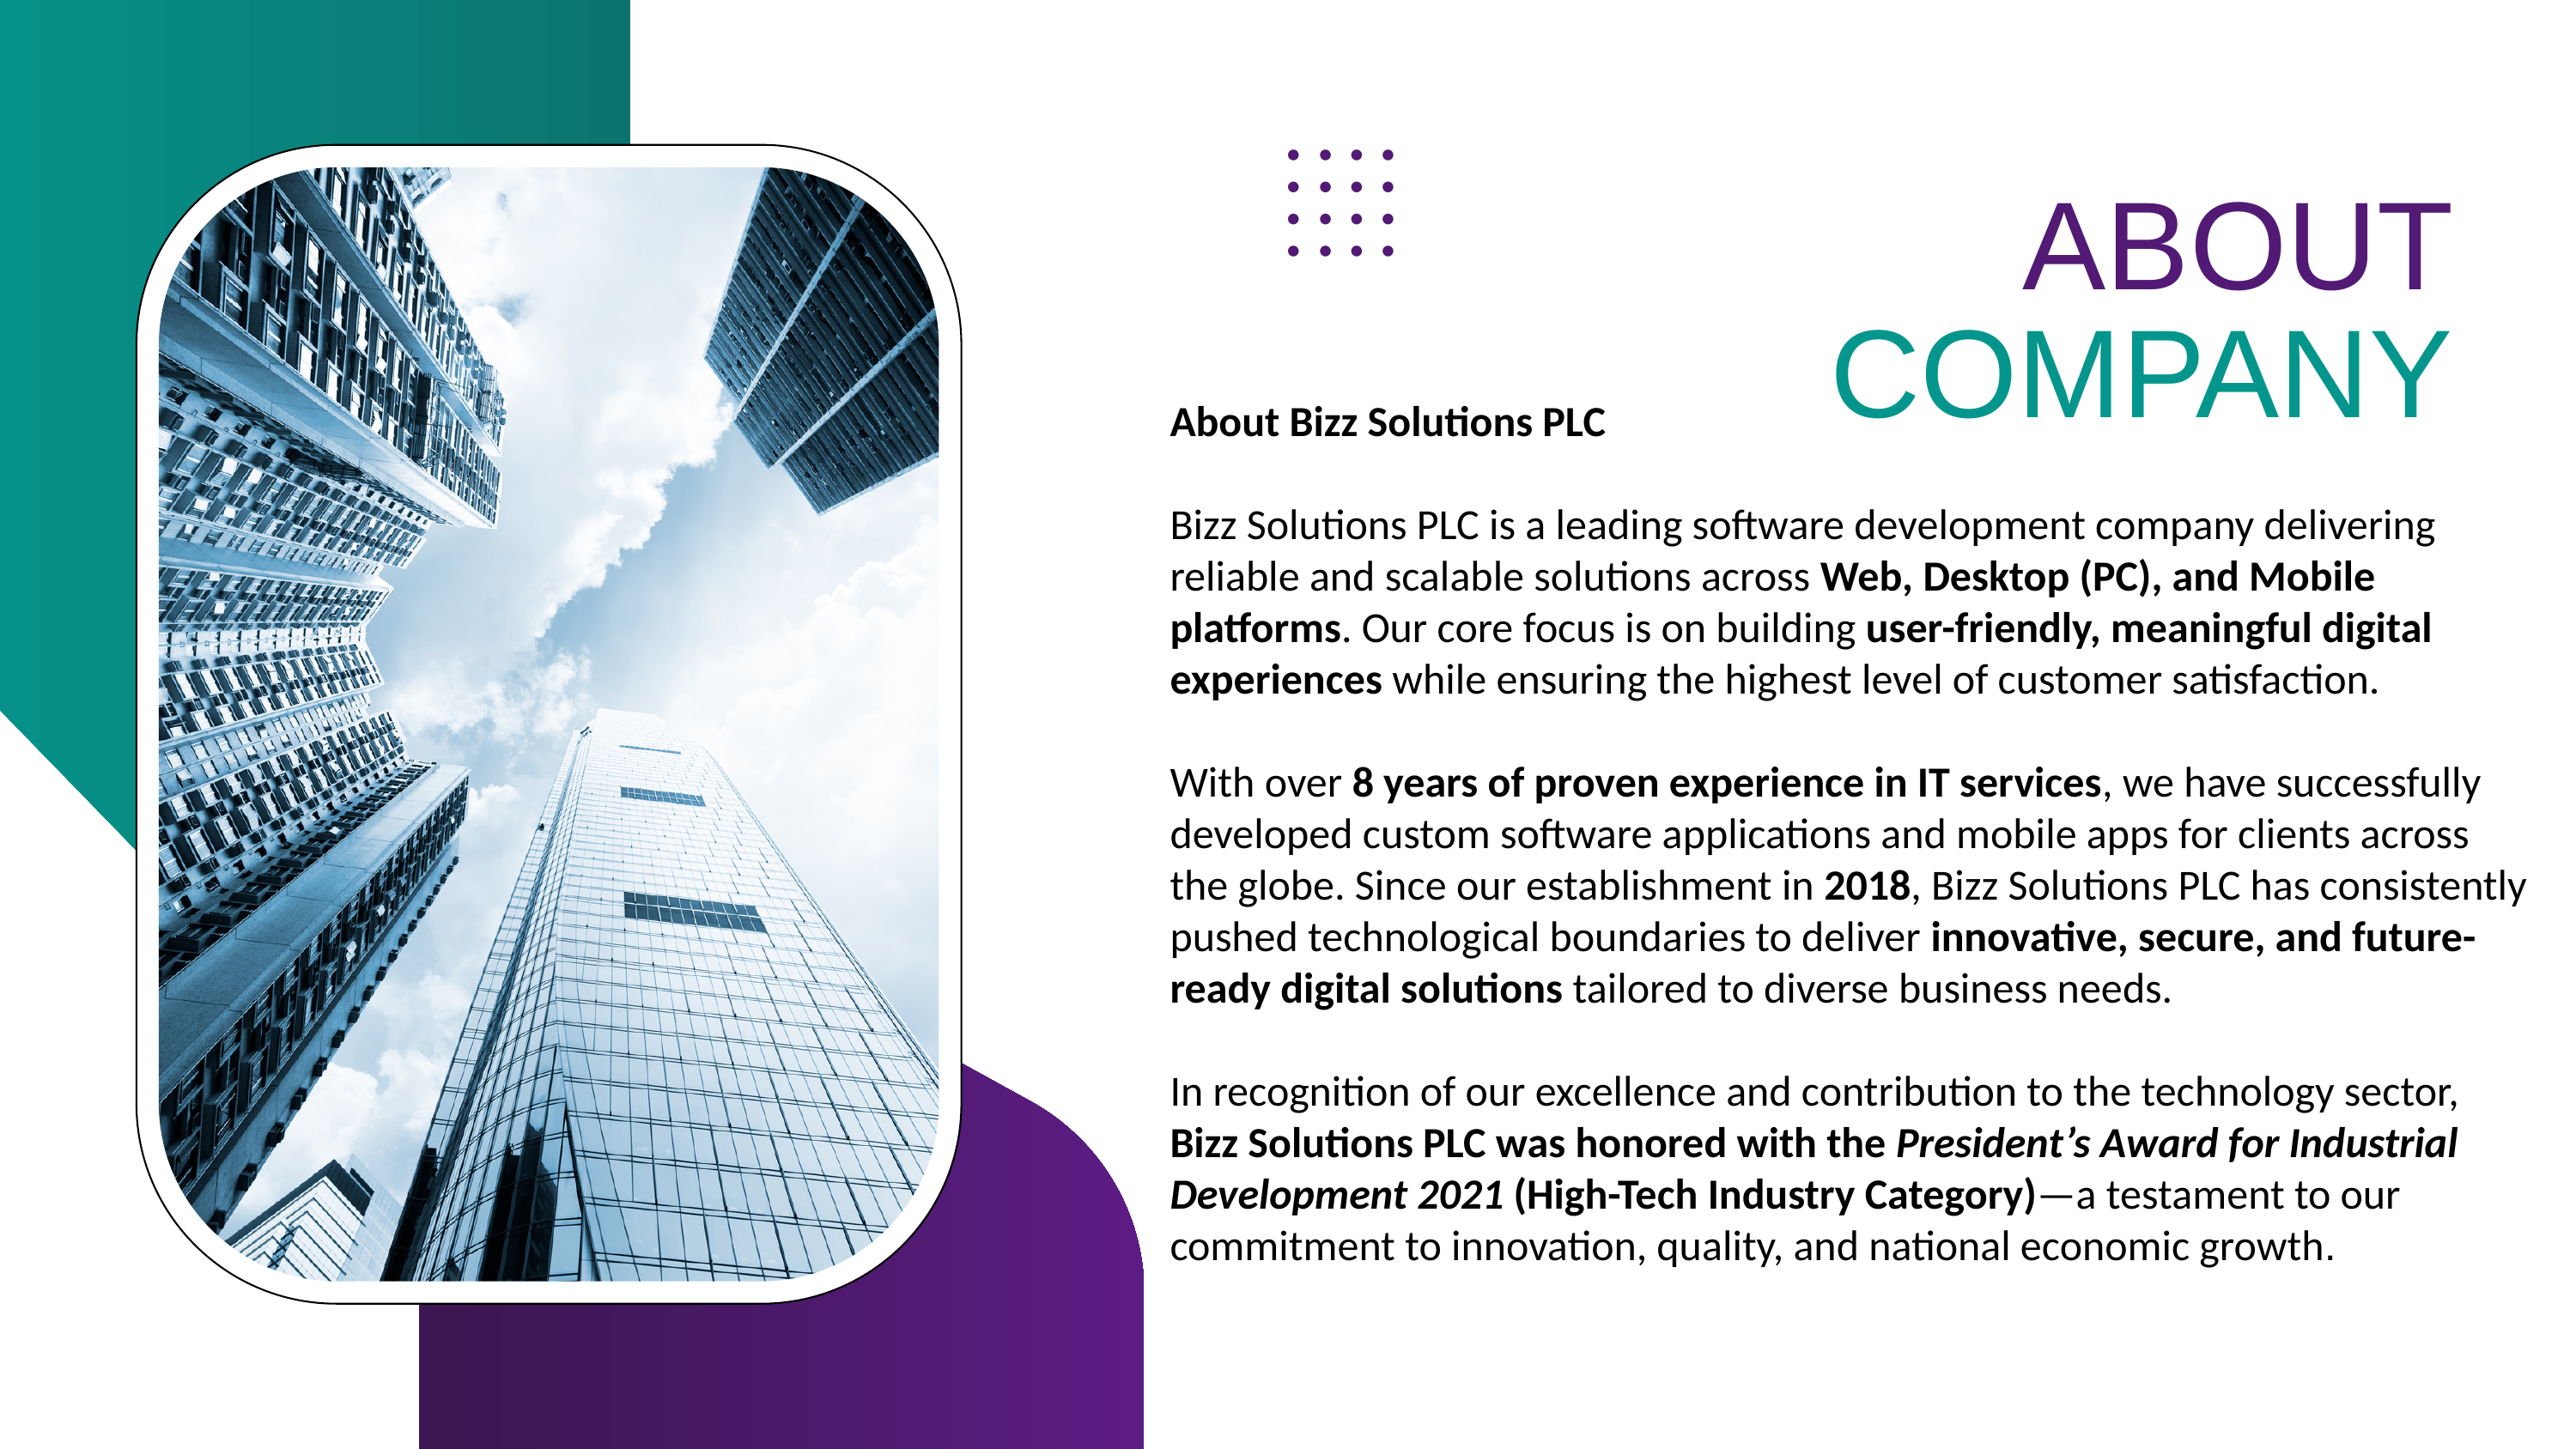

ABOUT
COMPANY
About Bizz Solutions PLC

Bizz Solutions PLC is a leading software development company delivering reliable and scalable solutions across Web, Desktop (PC), and Mobile platforms. Our core focus is on building user-friendly, meaningful digital experiences while ensuring the highest level of customer satisfaction.

With over 8 years of proven experience in IT services, we have successfully developed custom software applications and mobile apps for clients across the globe. Since our establishment in 2018, Bizz Solutions PLC has consistently pushed technological boundaries to deliver innovative, secure, and future-ready digital solutions tailored to diverse business needs.

In recognition of our excellence and contribution to the technology sector, Bizz Solutions PLC was honored with the President’s Award for Industrial Development 2021 (High-Tech Industry Category)—a testament to our commitment to innovation, quality, and national economic growth.